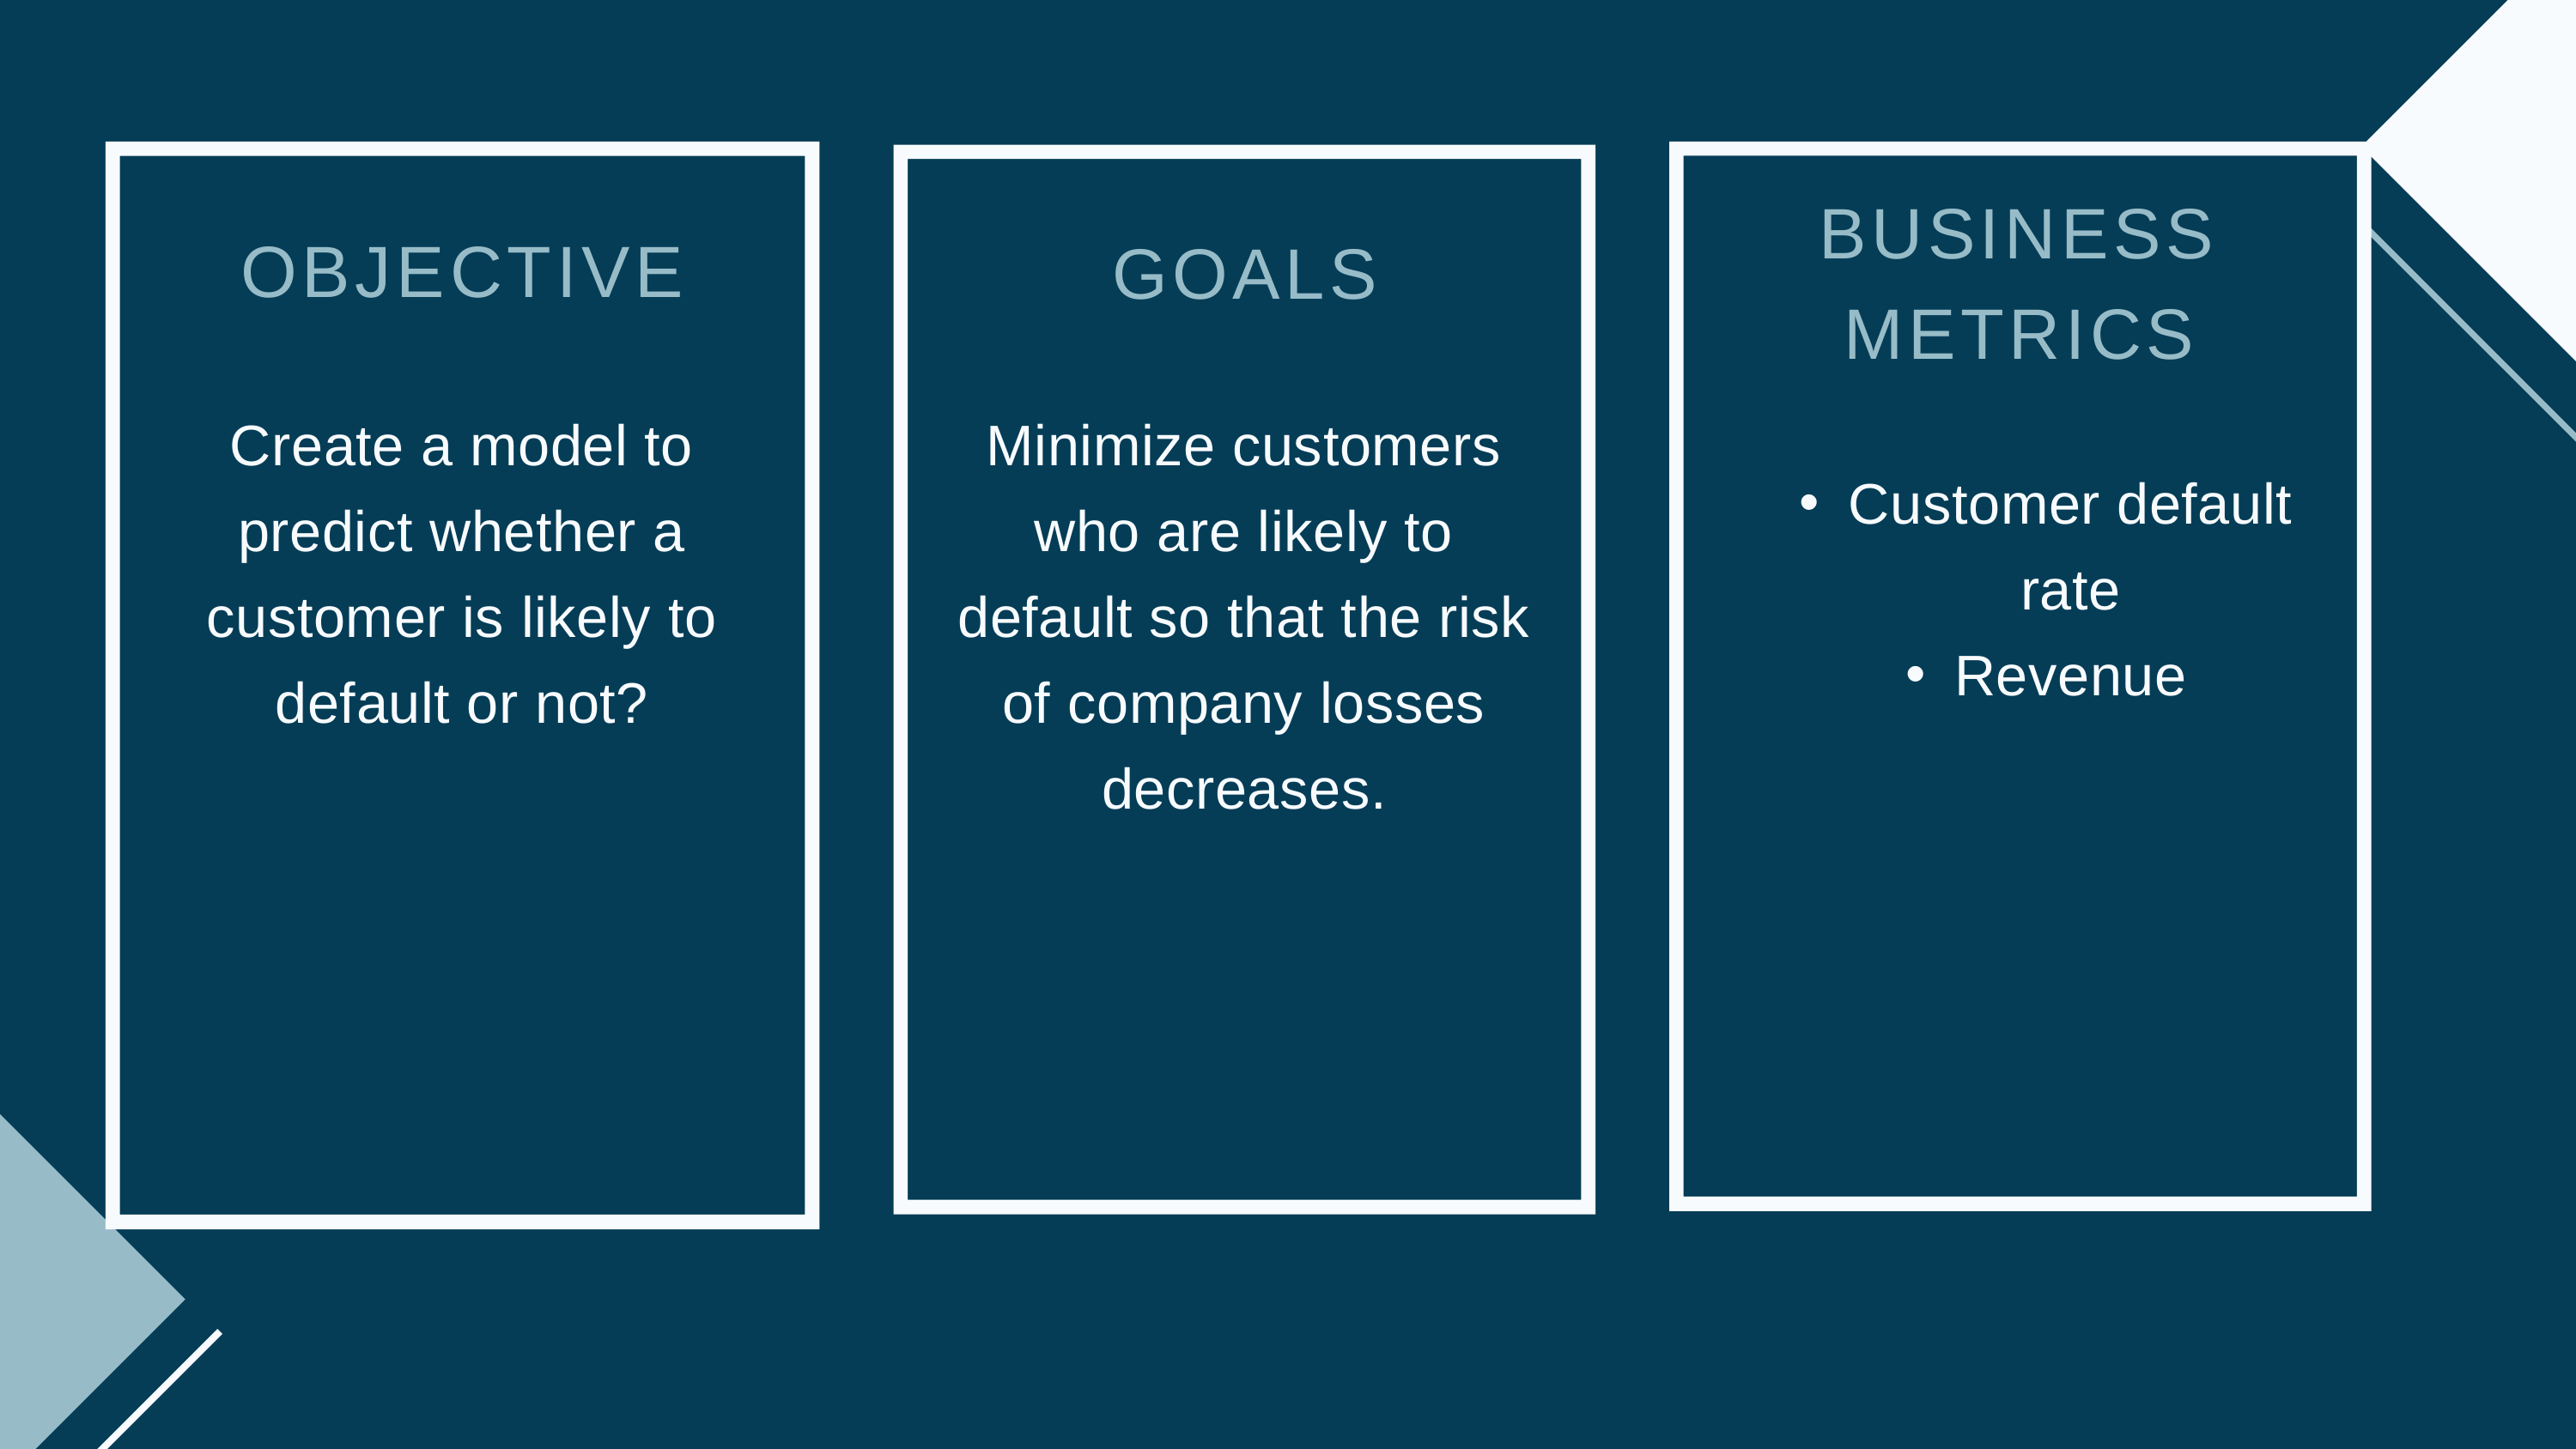

BUSINESS METRICS
OBJECTIVE
GOALS
Create a model to predict whether a customer is likely to default or not?
Minimize customers who are likely to default so that the risk of company losses decreases.
Customer default rate
Revenue